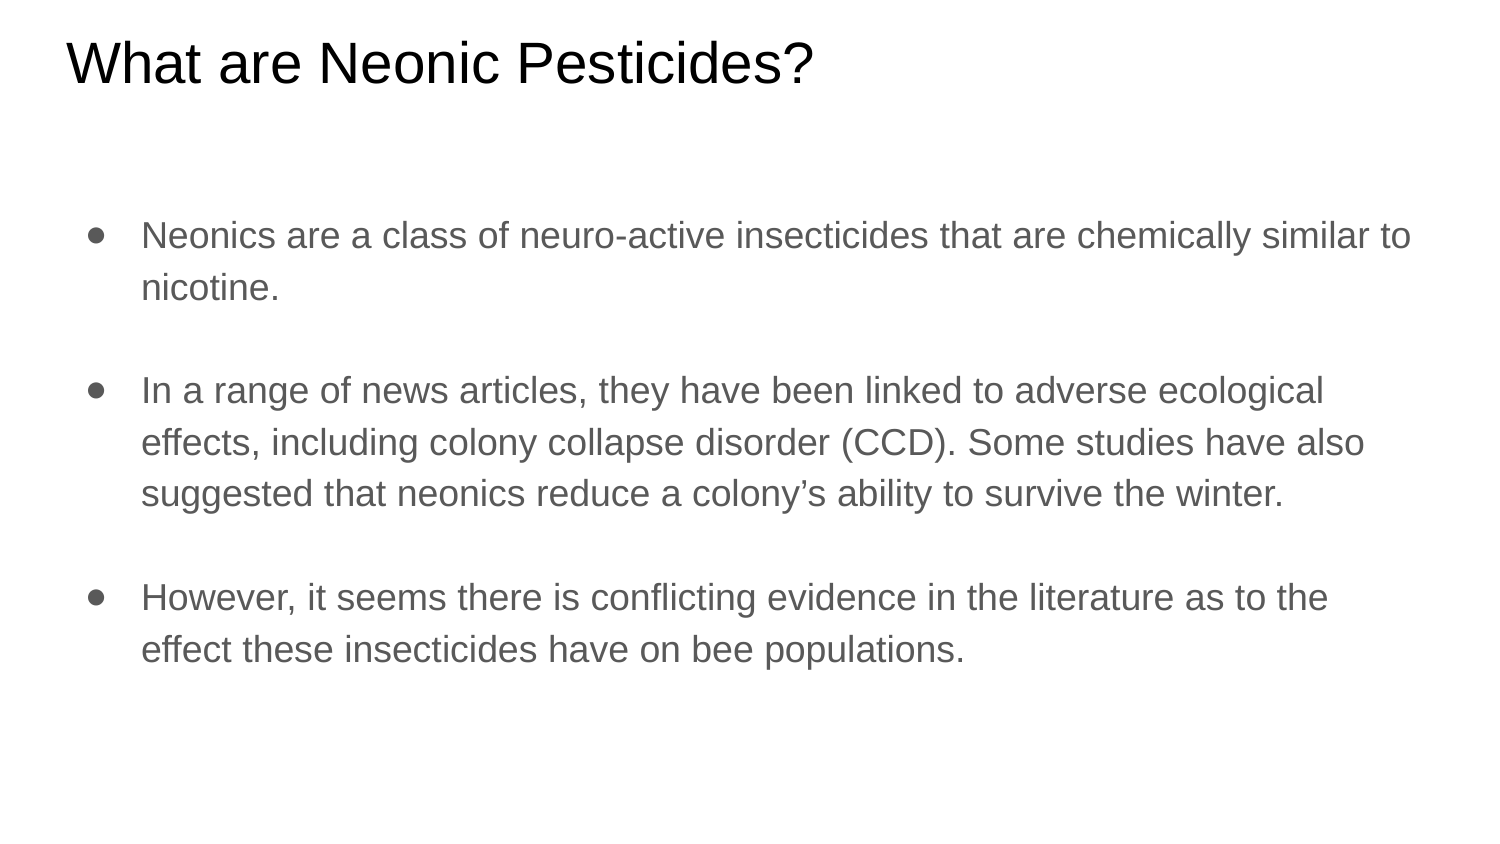

# What are Neonic Pesticides?
Neonics are a class of neuro-active insecticides that are chemically similar to nicotine.

In a range of news articles, they have been linked to adverse ecological effects, including colony collapse disorder (CCD). Some studies have also suggested that neonics reduce a colony’s ability to survive the winter.

However, it seems there is conflicting evidence in the literature as to the effect these insecticides have on bee populations.